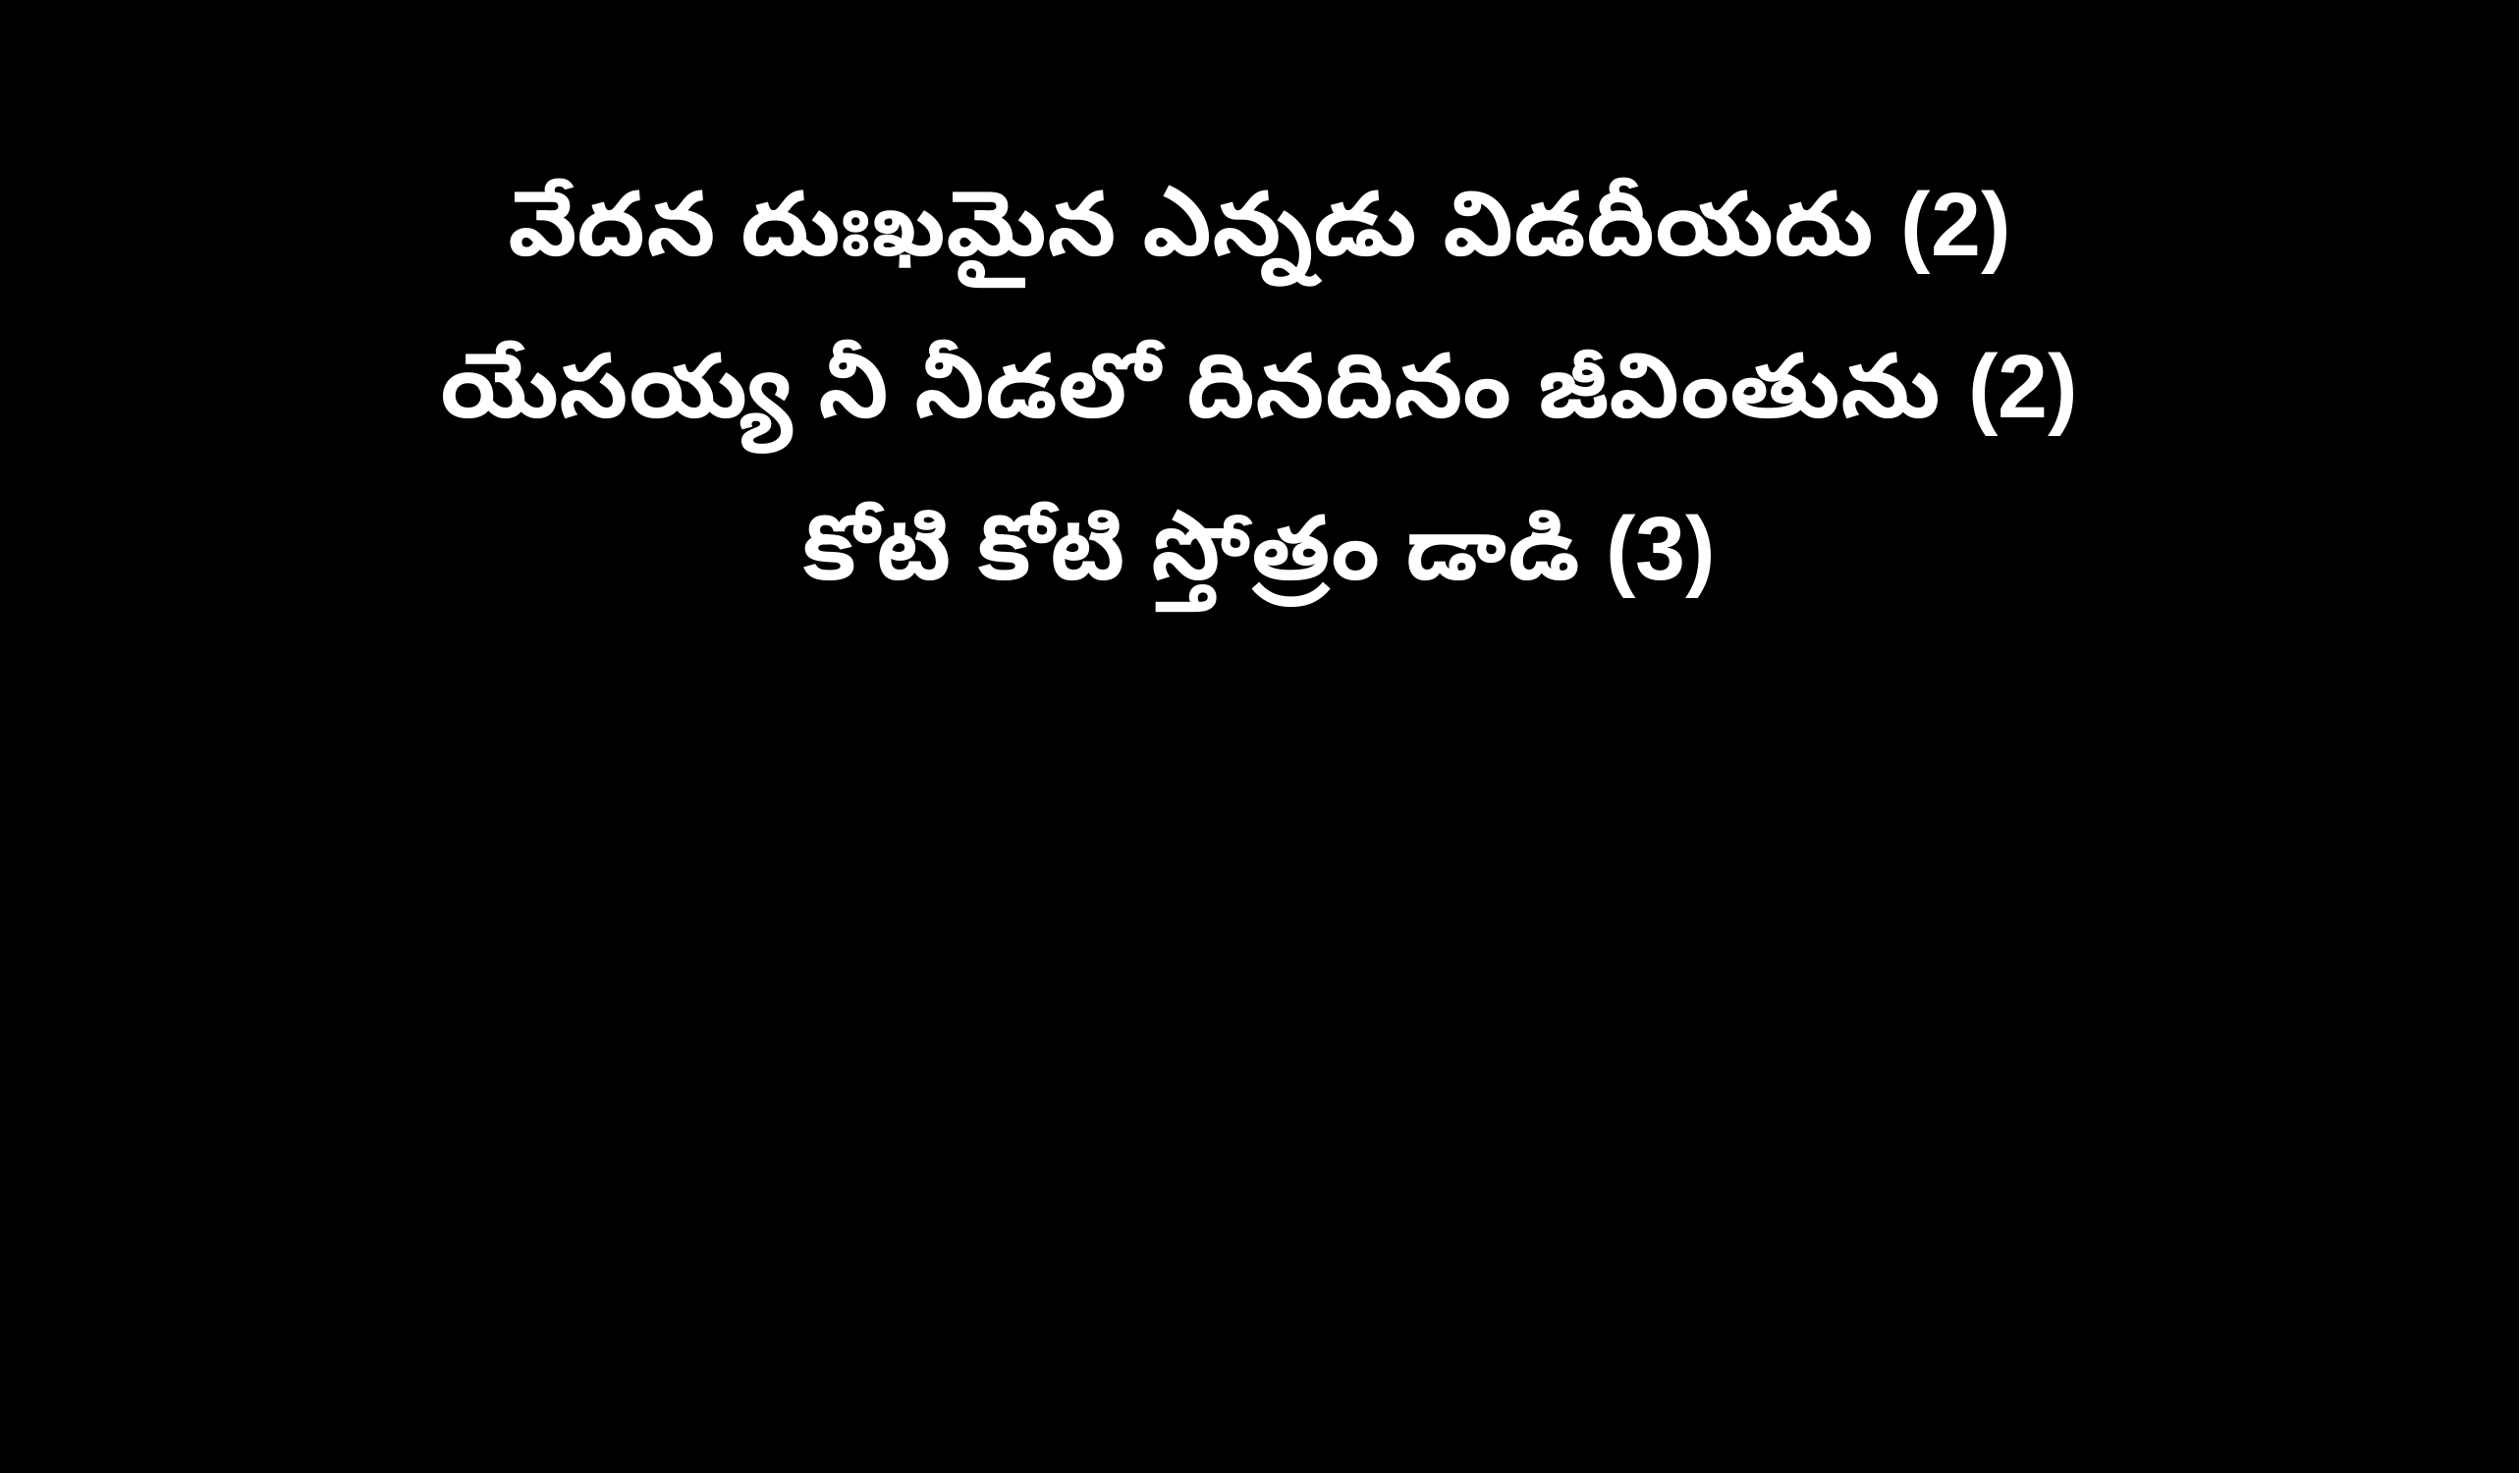

వేదన దుఃఖమైన ఎన్నడు విడదీయదు (2)
యేసయ్య నీ నీడలో దినదినం జీవింతును (2)
కోటి కోటి స్తోత్రం డాడి (3)